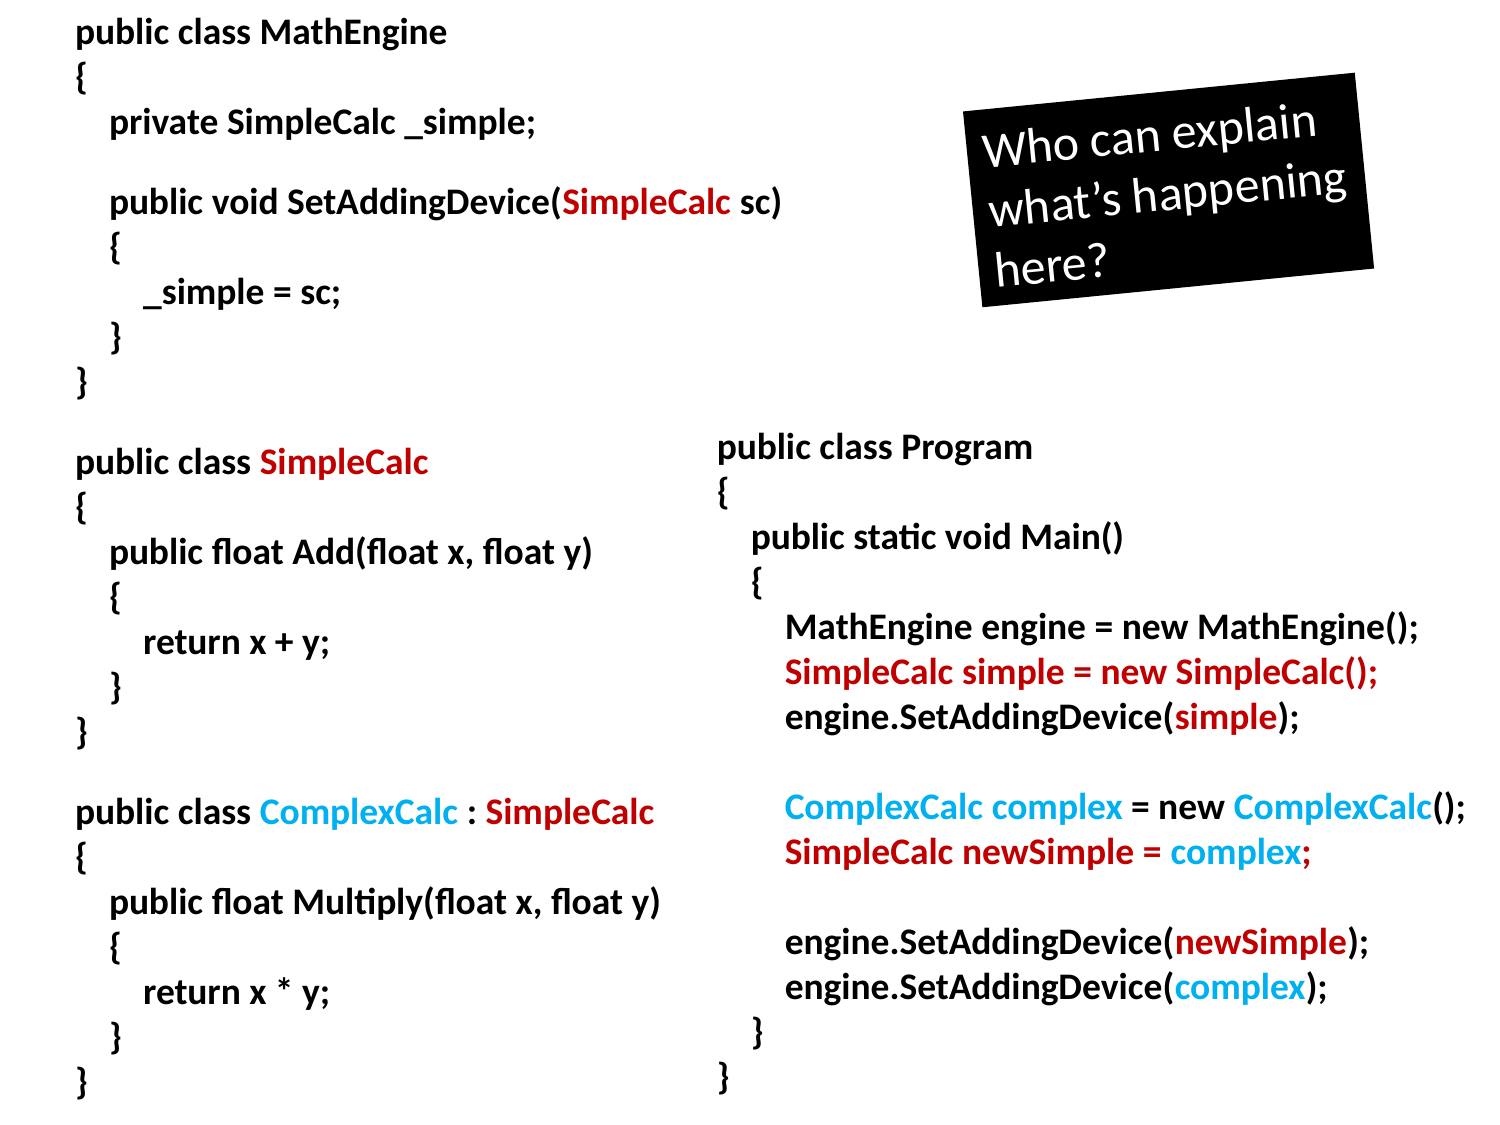

public class MathEngine
{
    private SimpleCalc _simple;

    public void SetAddingDevice(SimpleCalc sc)
    {
        _simple = sc;
    }
}

public class SimpleCalc
{
    public float Add(float x, float y)
    {
        return x + y;
    }
}

public class ComplexCalc : SimpleCalc
{
    public float Multiply(float x, float y)
    {
        return x * y;
    }
}
Who can explain what’s happening here?
public class Program
{
    public static void Main()
    {
        MathEngine engine = new MathEngine();
        SimpleCalc simple = new SimpleCalc();
        engine.SetAddingDevice(simple);

        ComplexCalc complex = new ComplexCalc();
        SimpleCalc newSimple = complex;

        engine.SetAddingDevice(newSimple);
        engine.SetAddingDevice(complex);
    }
}